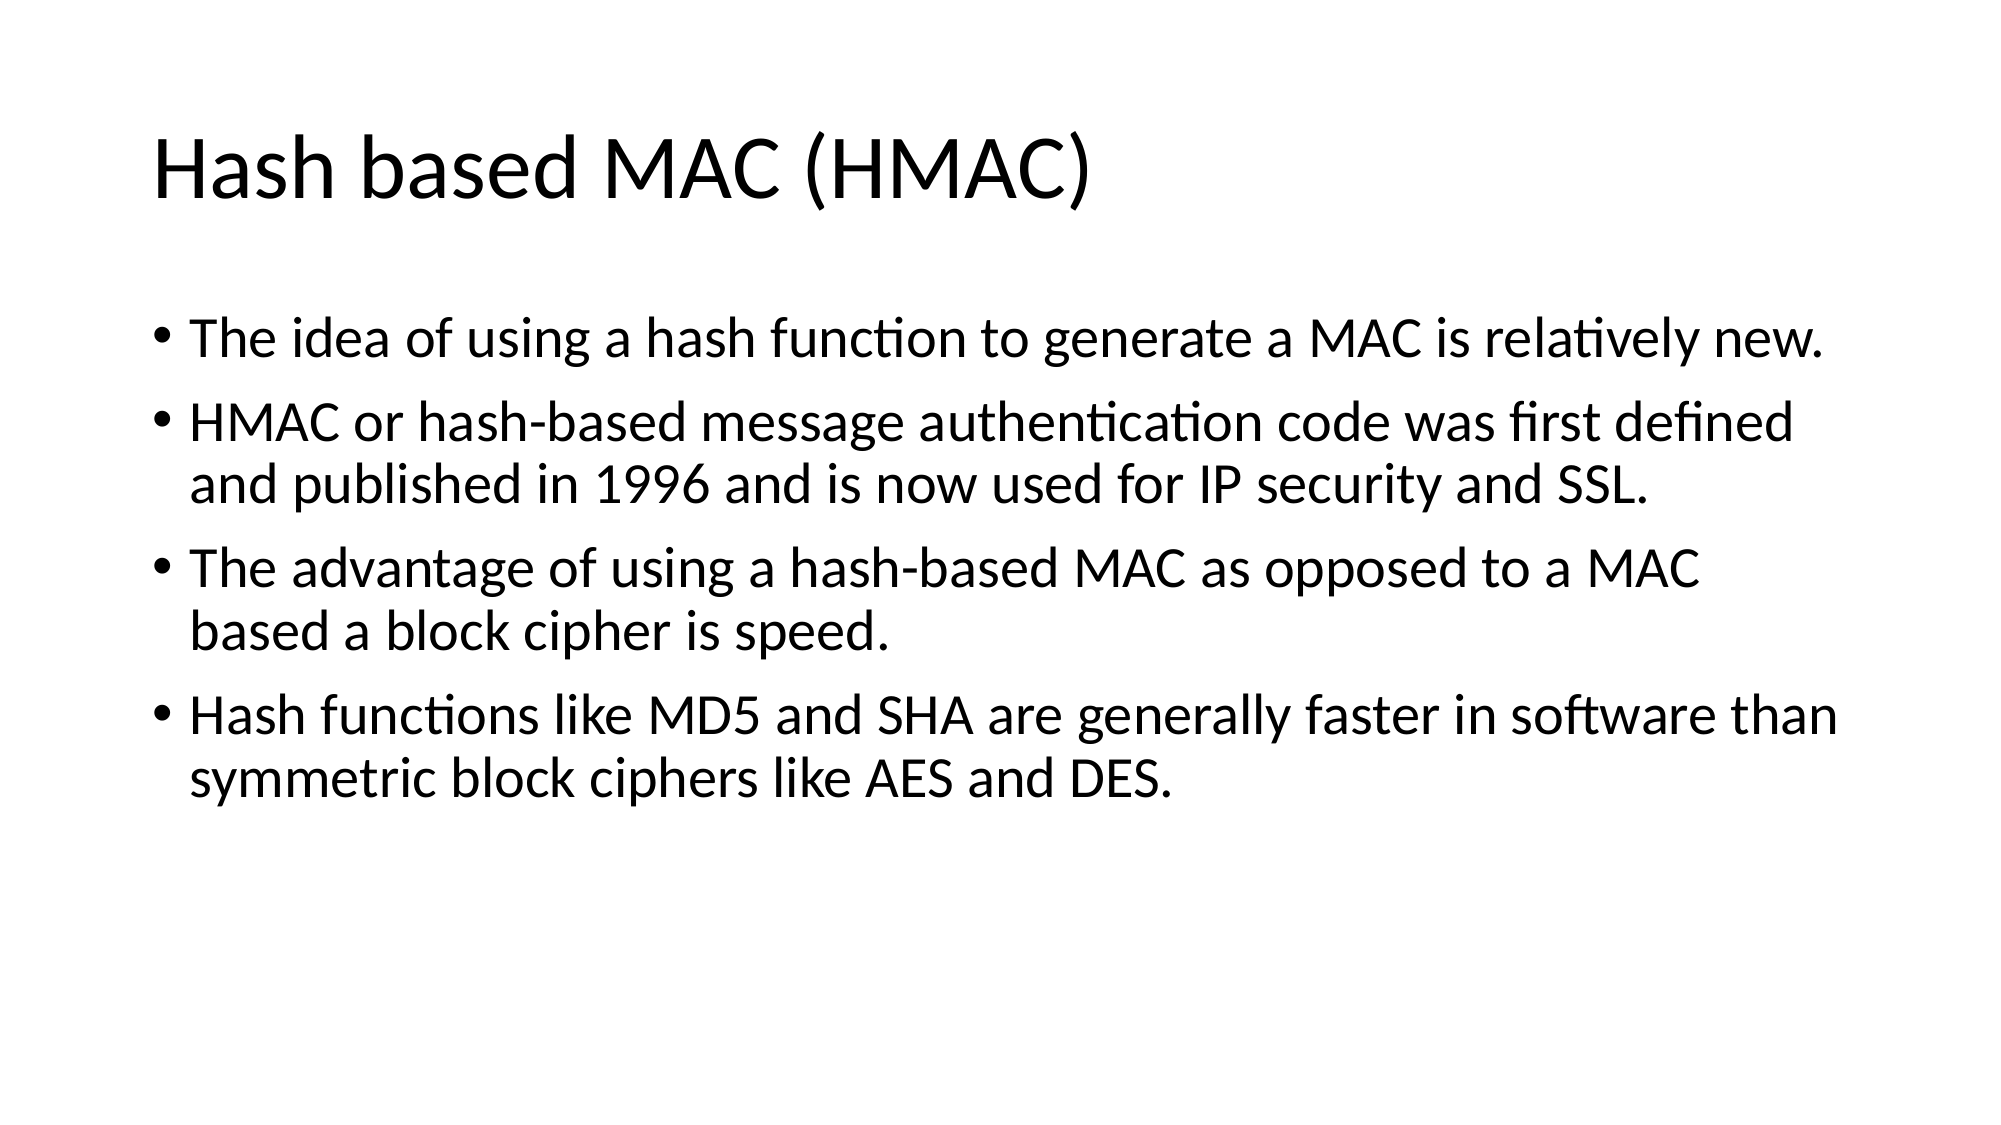

# Hash based MAC (HMAC)
The idea of using a hash function to generate a MAC is relatively new.
HMAC or hash-based message authentication code was first defined and published in 1996 and is now used for IP security and SSL.
The advantage of using a hash-based MAC as opposed to a MAC based a block cipher is speed.
Hash functions like MD5 and SHA are generally faster in software than symmetric block ciphers like AES and DES.